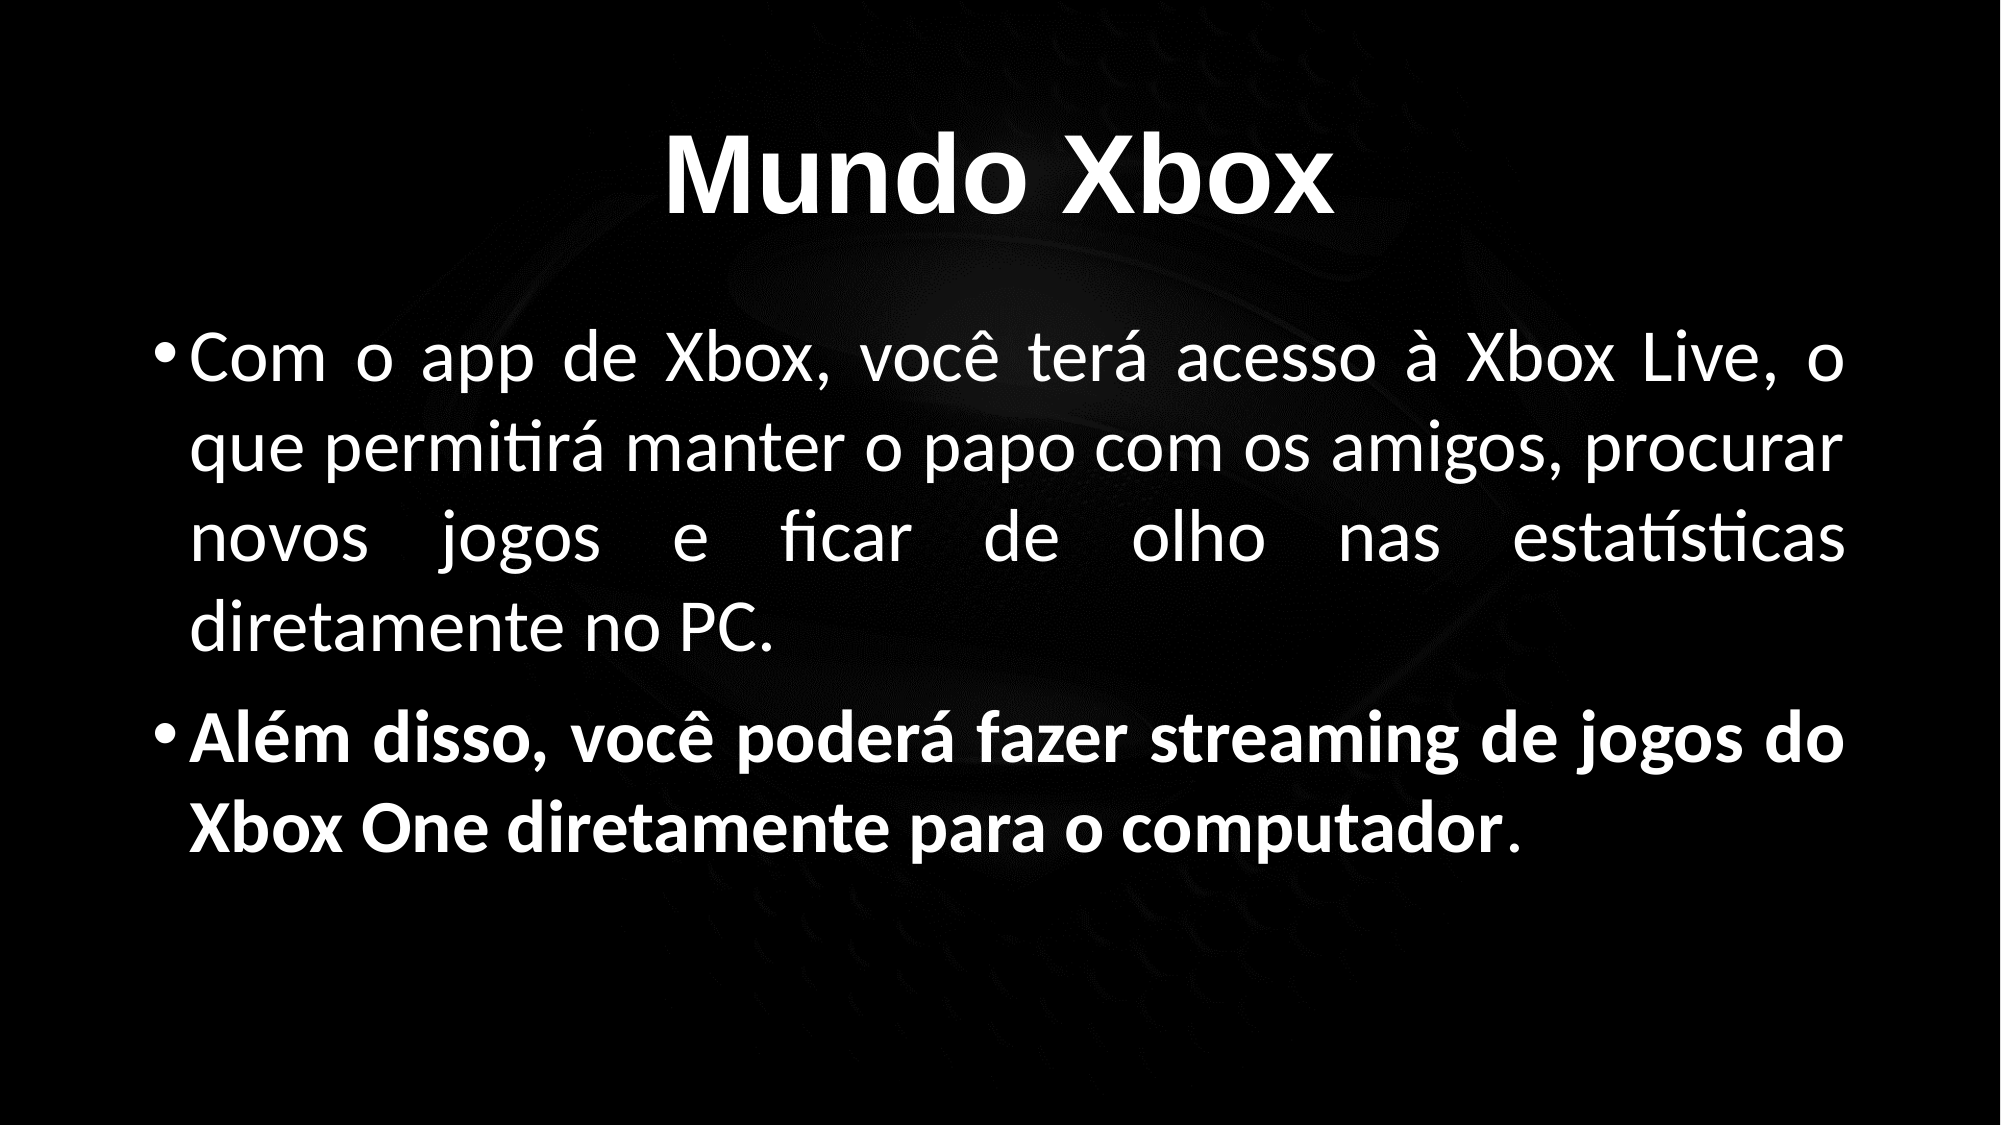

Mundo Xbox
Com o app de Xbox, você terá acesso à Xbox Live, o que permitirá manter o papo com os amigos, procurar novos jogos e ficar de olho nas estatísticas diretamente no PC.
Além disso, você poderá fazer streaming de jogos do Xbox One diretamente para o computador.
Profº Lucas Mansueto